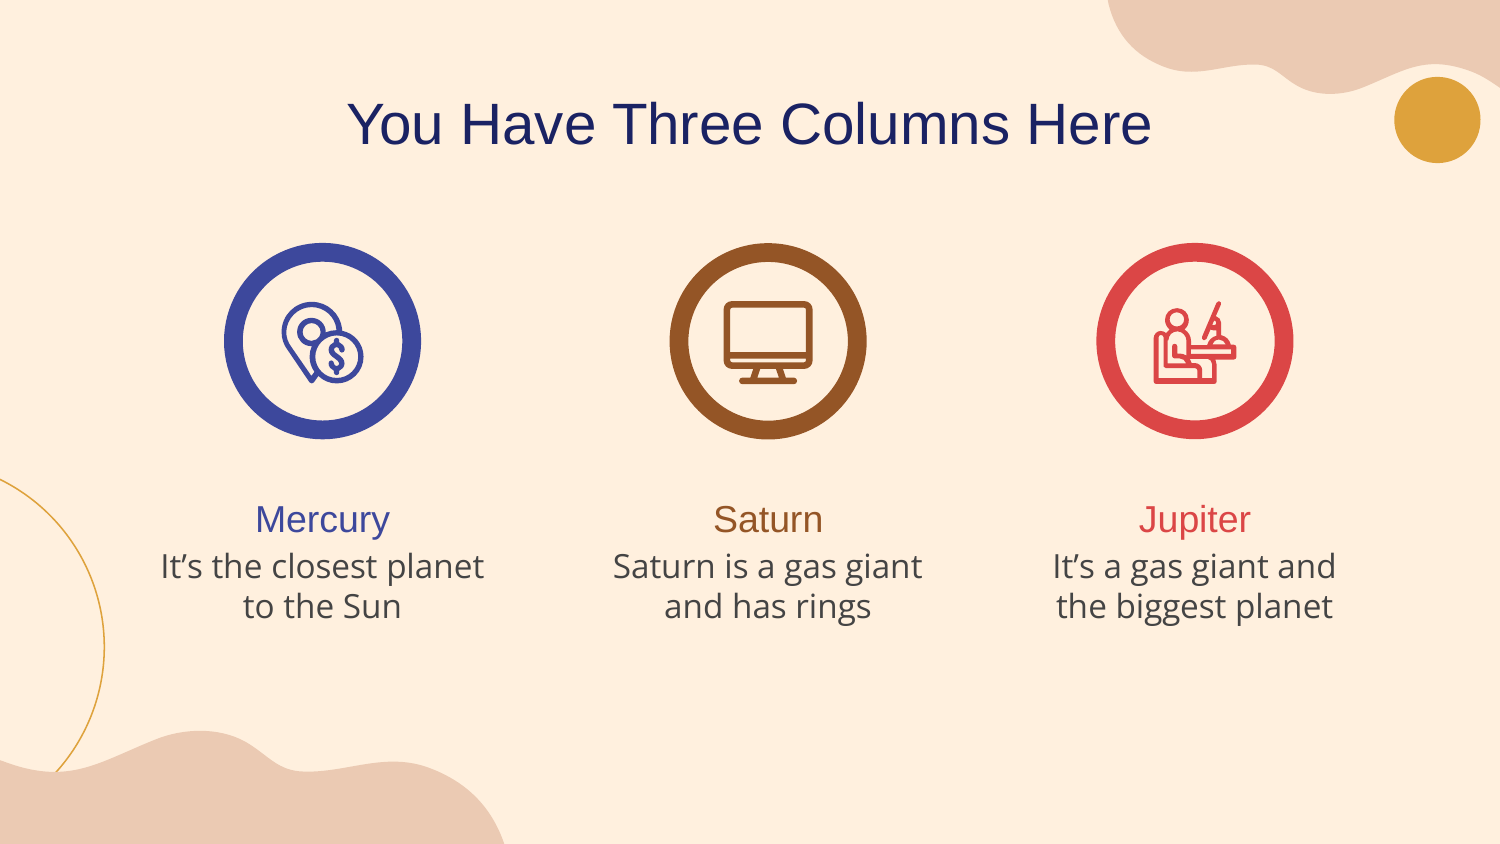

# You Have Three Columns Here

Jupiter
Mercury
Saturn
It’s a gas giant and the biggest planet
It’s the closest planet to the Sun
Saturn is a gas giant and has rings